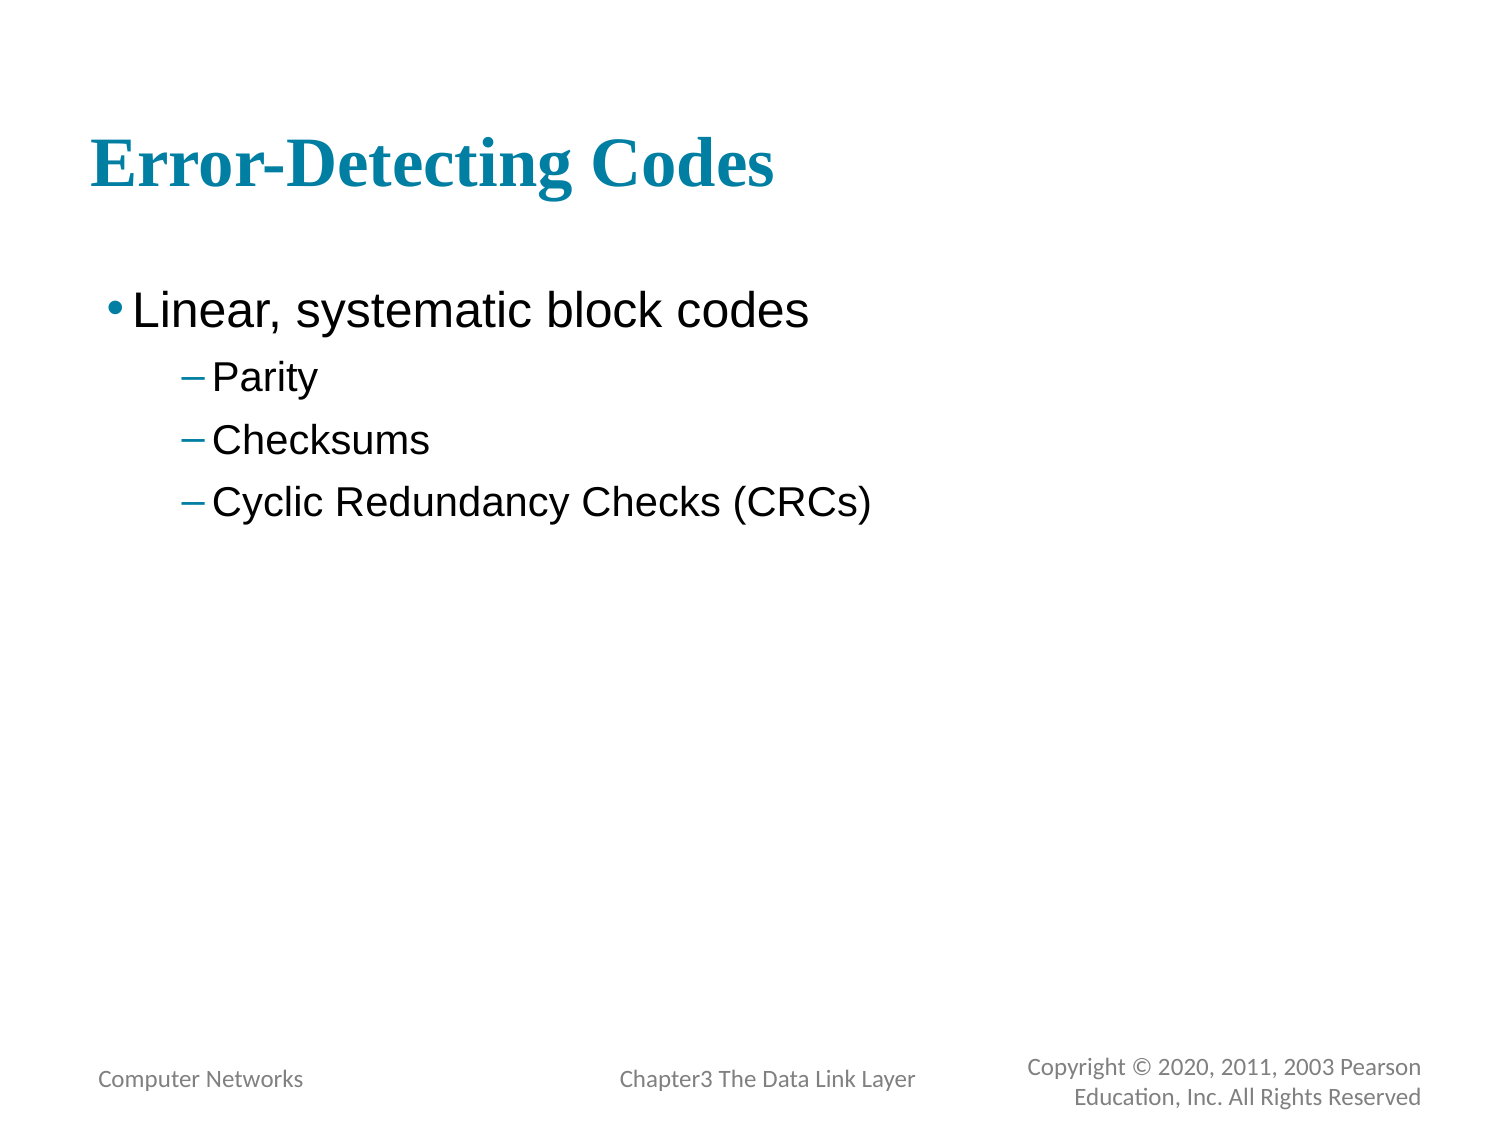

# Error-Detecting Codes
Linear, systematic block codes
Parity
Checksums
Cyclic Redundancy Checks (CRCs)